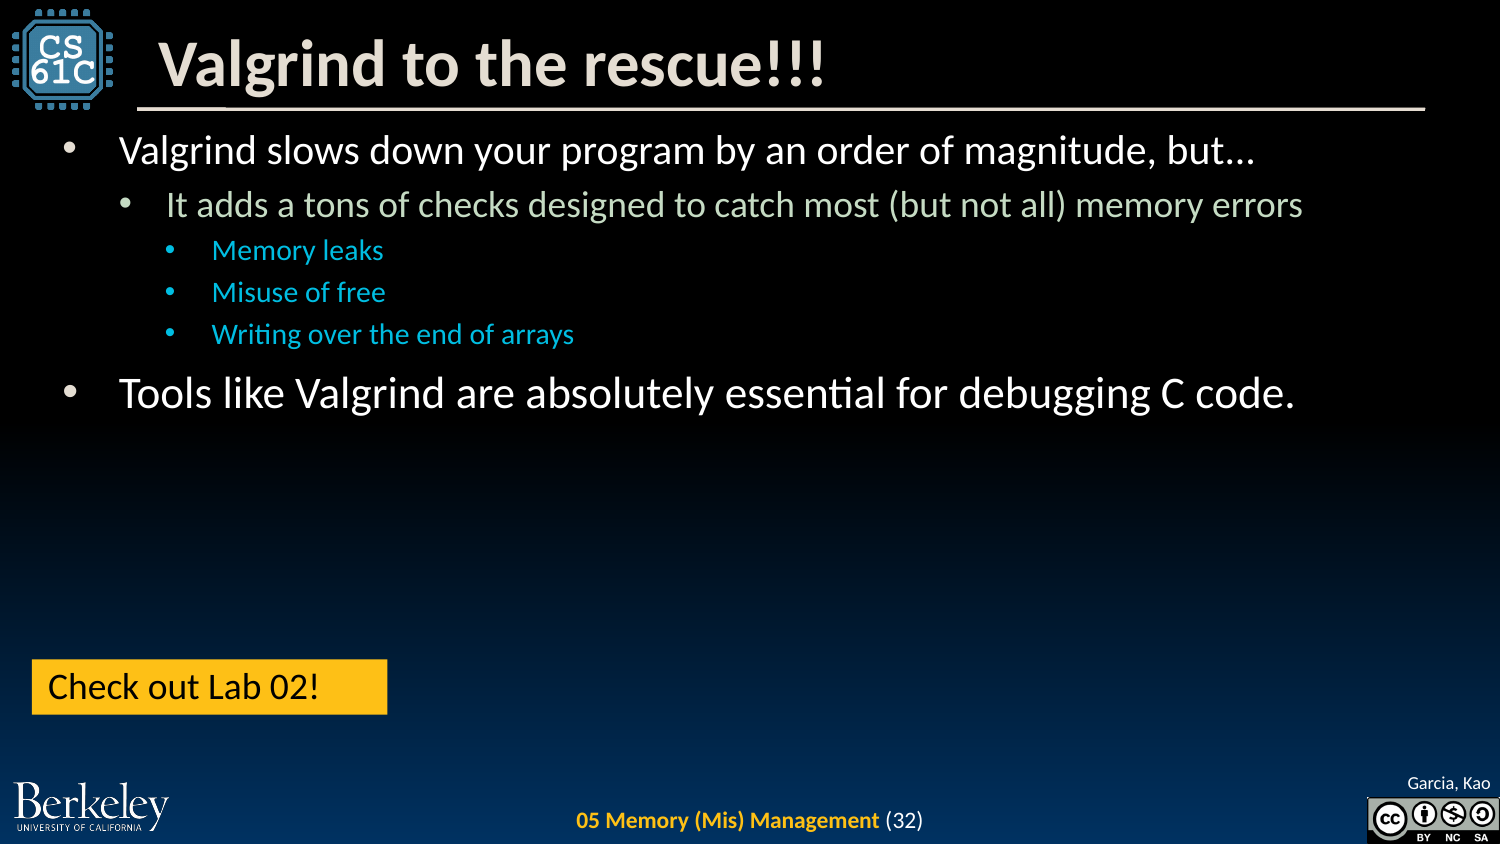

# Valgrind to the rescue!!!
Valgrind slows down your program by an order of magnitude, but...
It adds a tons of checks designed to catch most (but not all) memory errors
Memory leaks
Misuse of free
Writing over the end of arrays
Tools like Valgrind are absolutely essential for debugging C code.
Check out Lab 02!
32